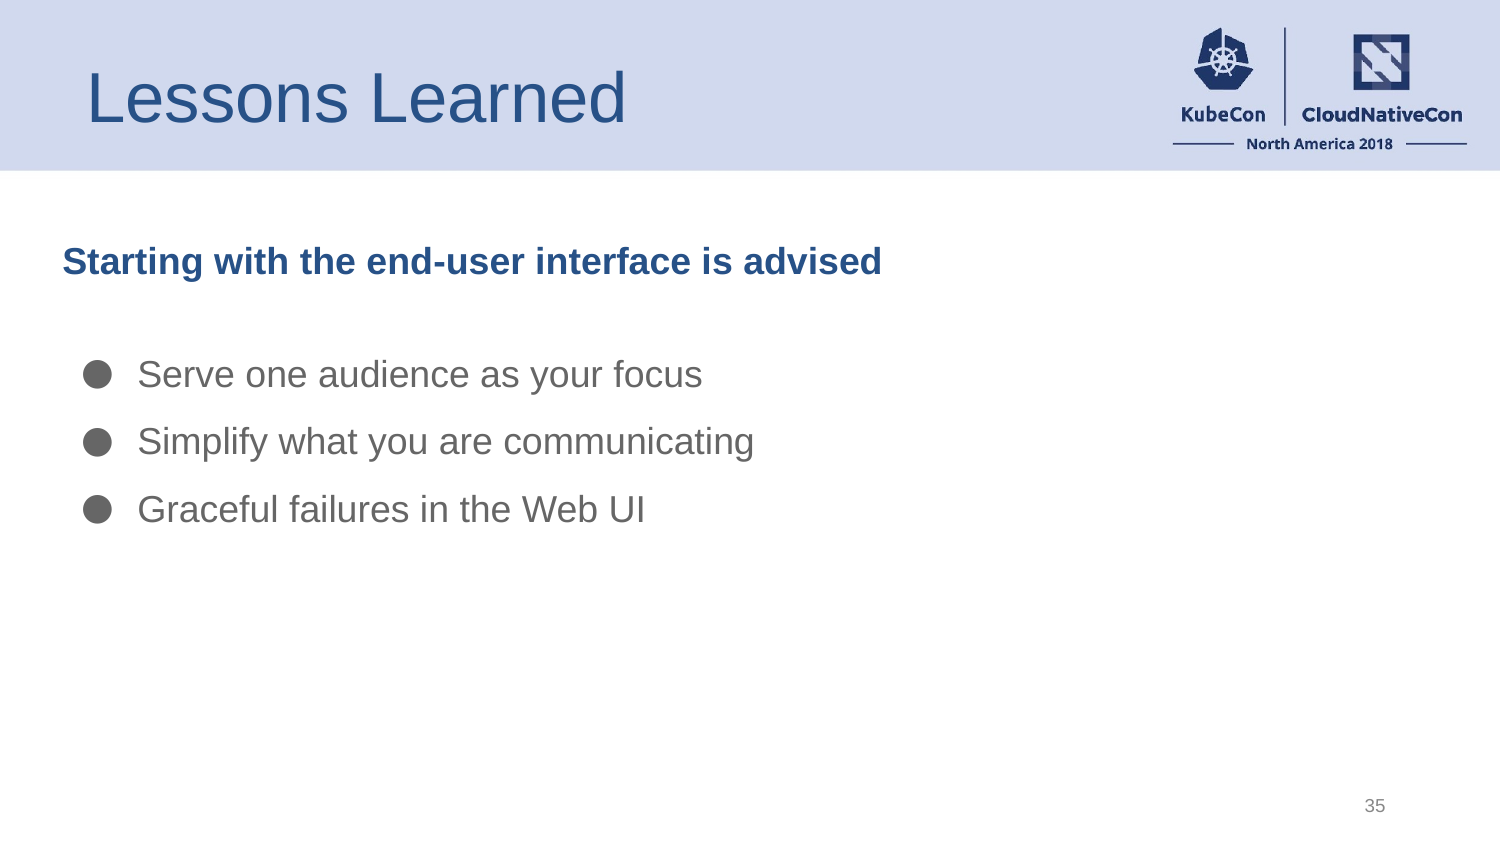

# Lessons Learned
Starting with the end-user interface is advised

Serve one audience as your focus
Simplify what you are communicating
Graceful failures in the Web UI

35